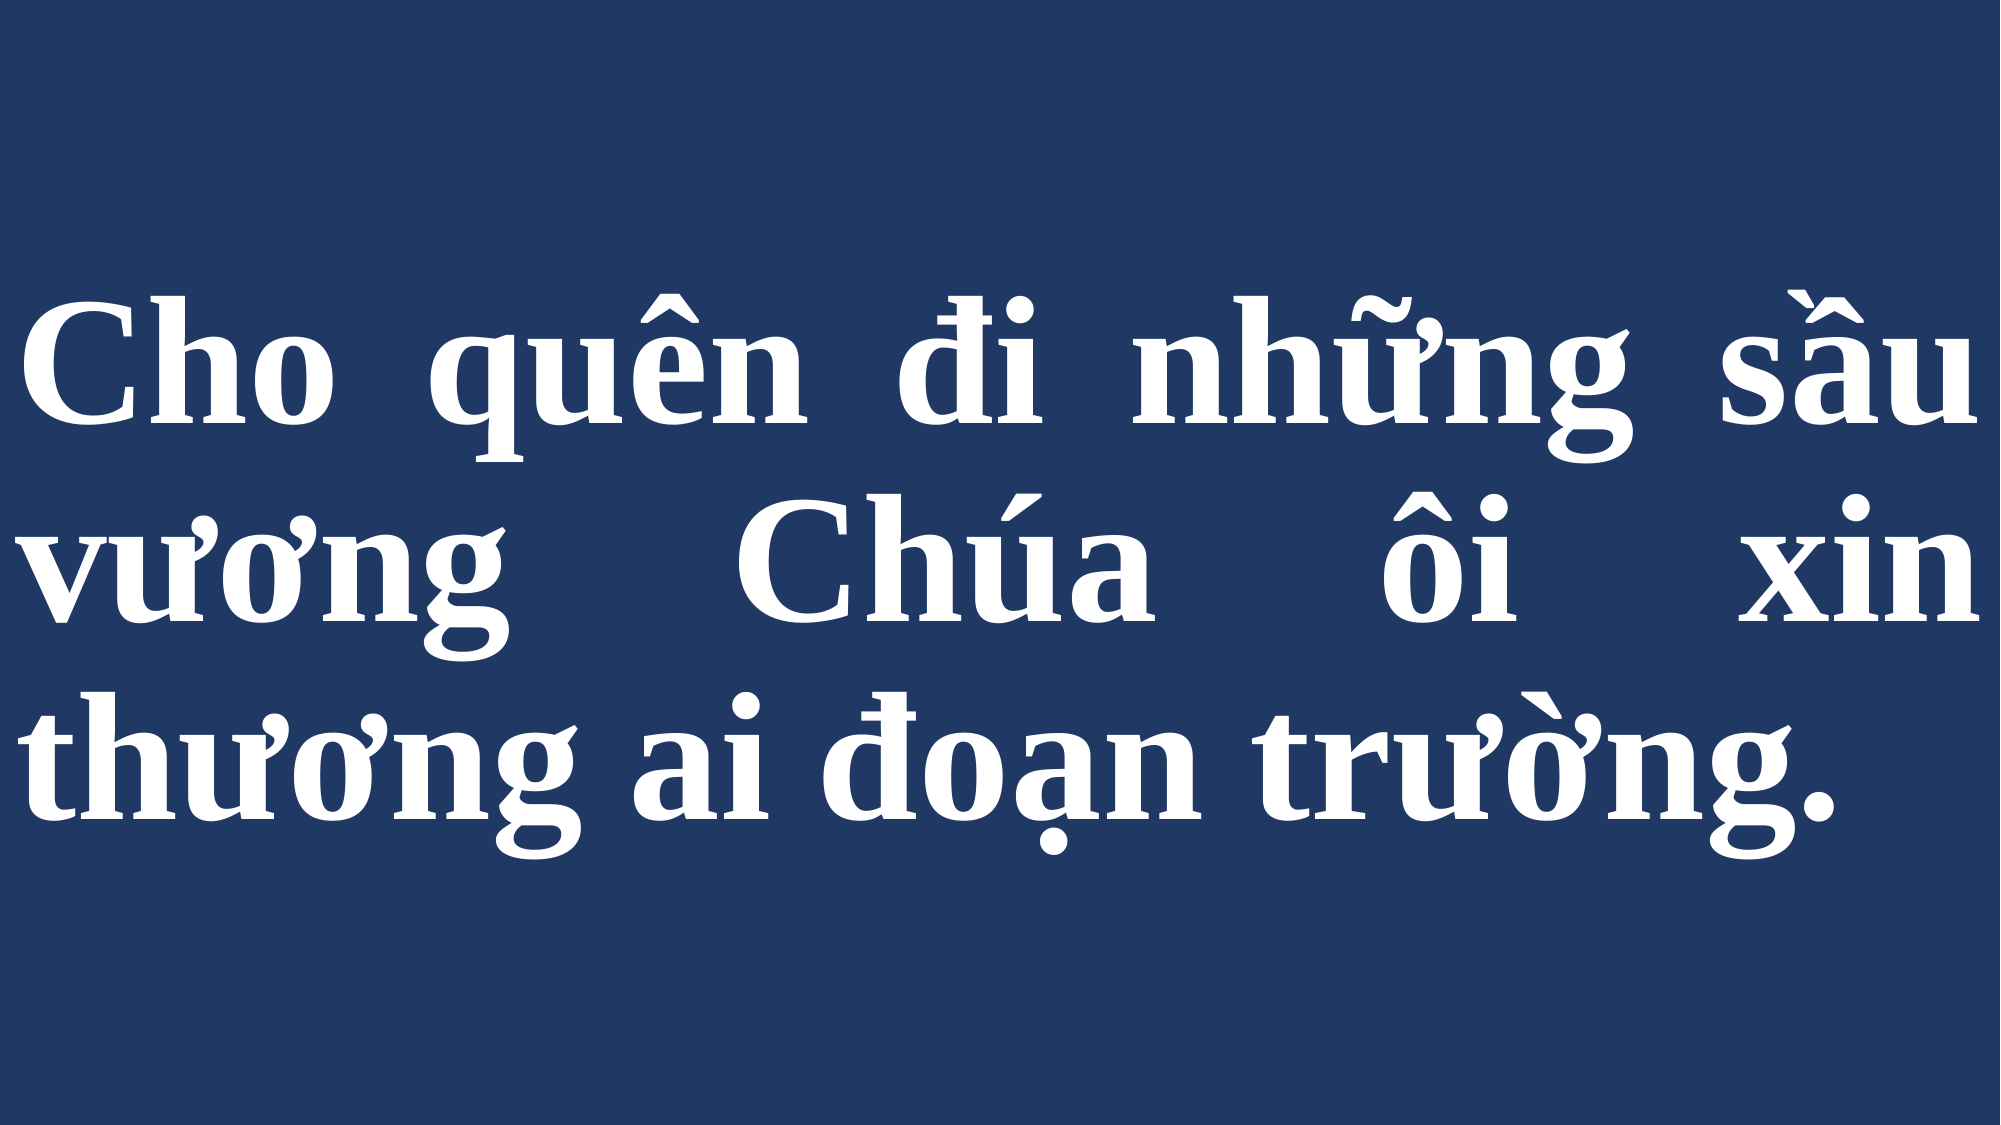

# Cho quên đi những sầu vương Chúa ôi xin thương ai đoạn trường.